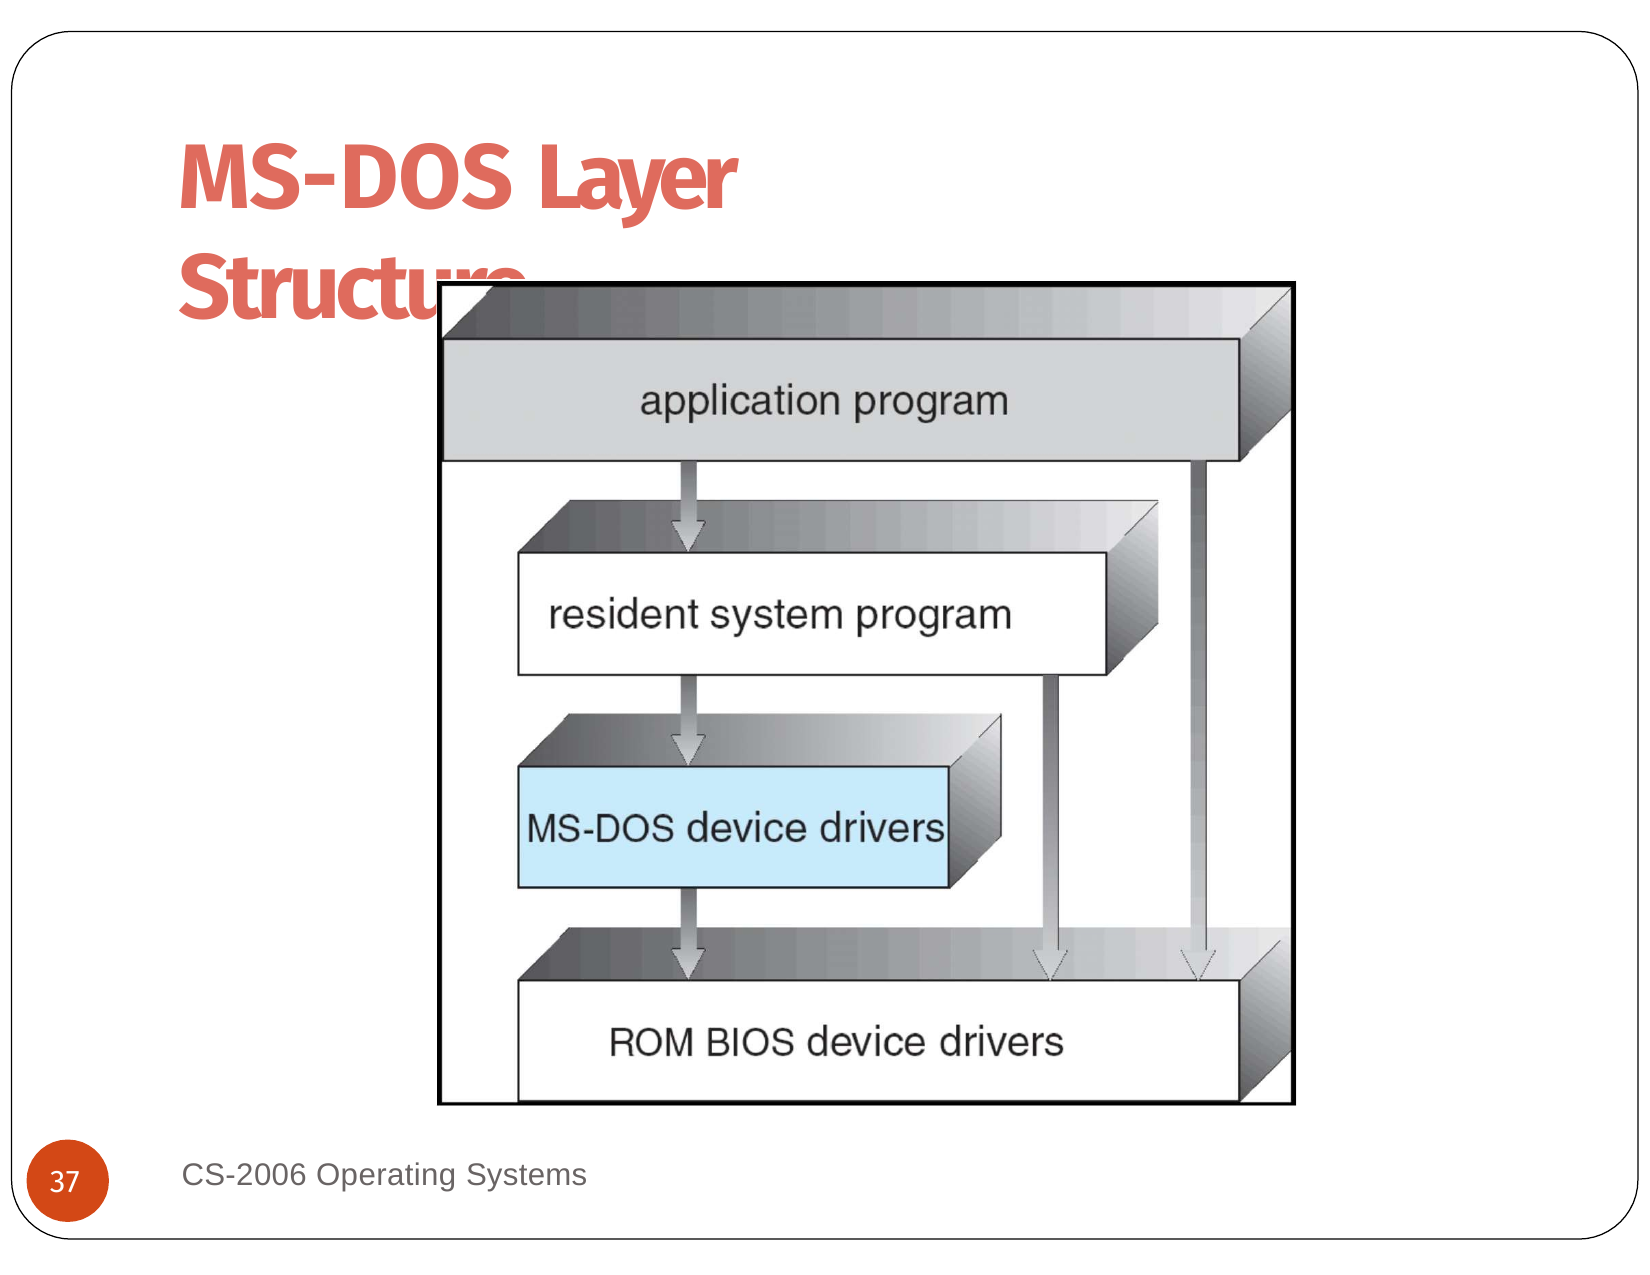

# MS-DOS Layer Structure

CS-2006 Operating Systems
37